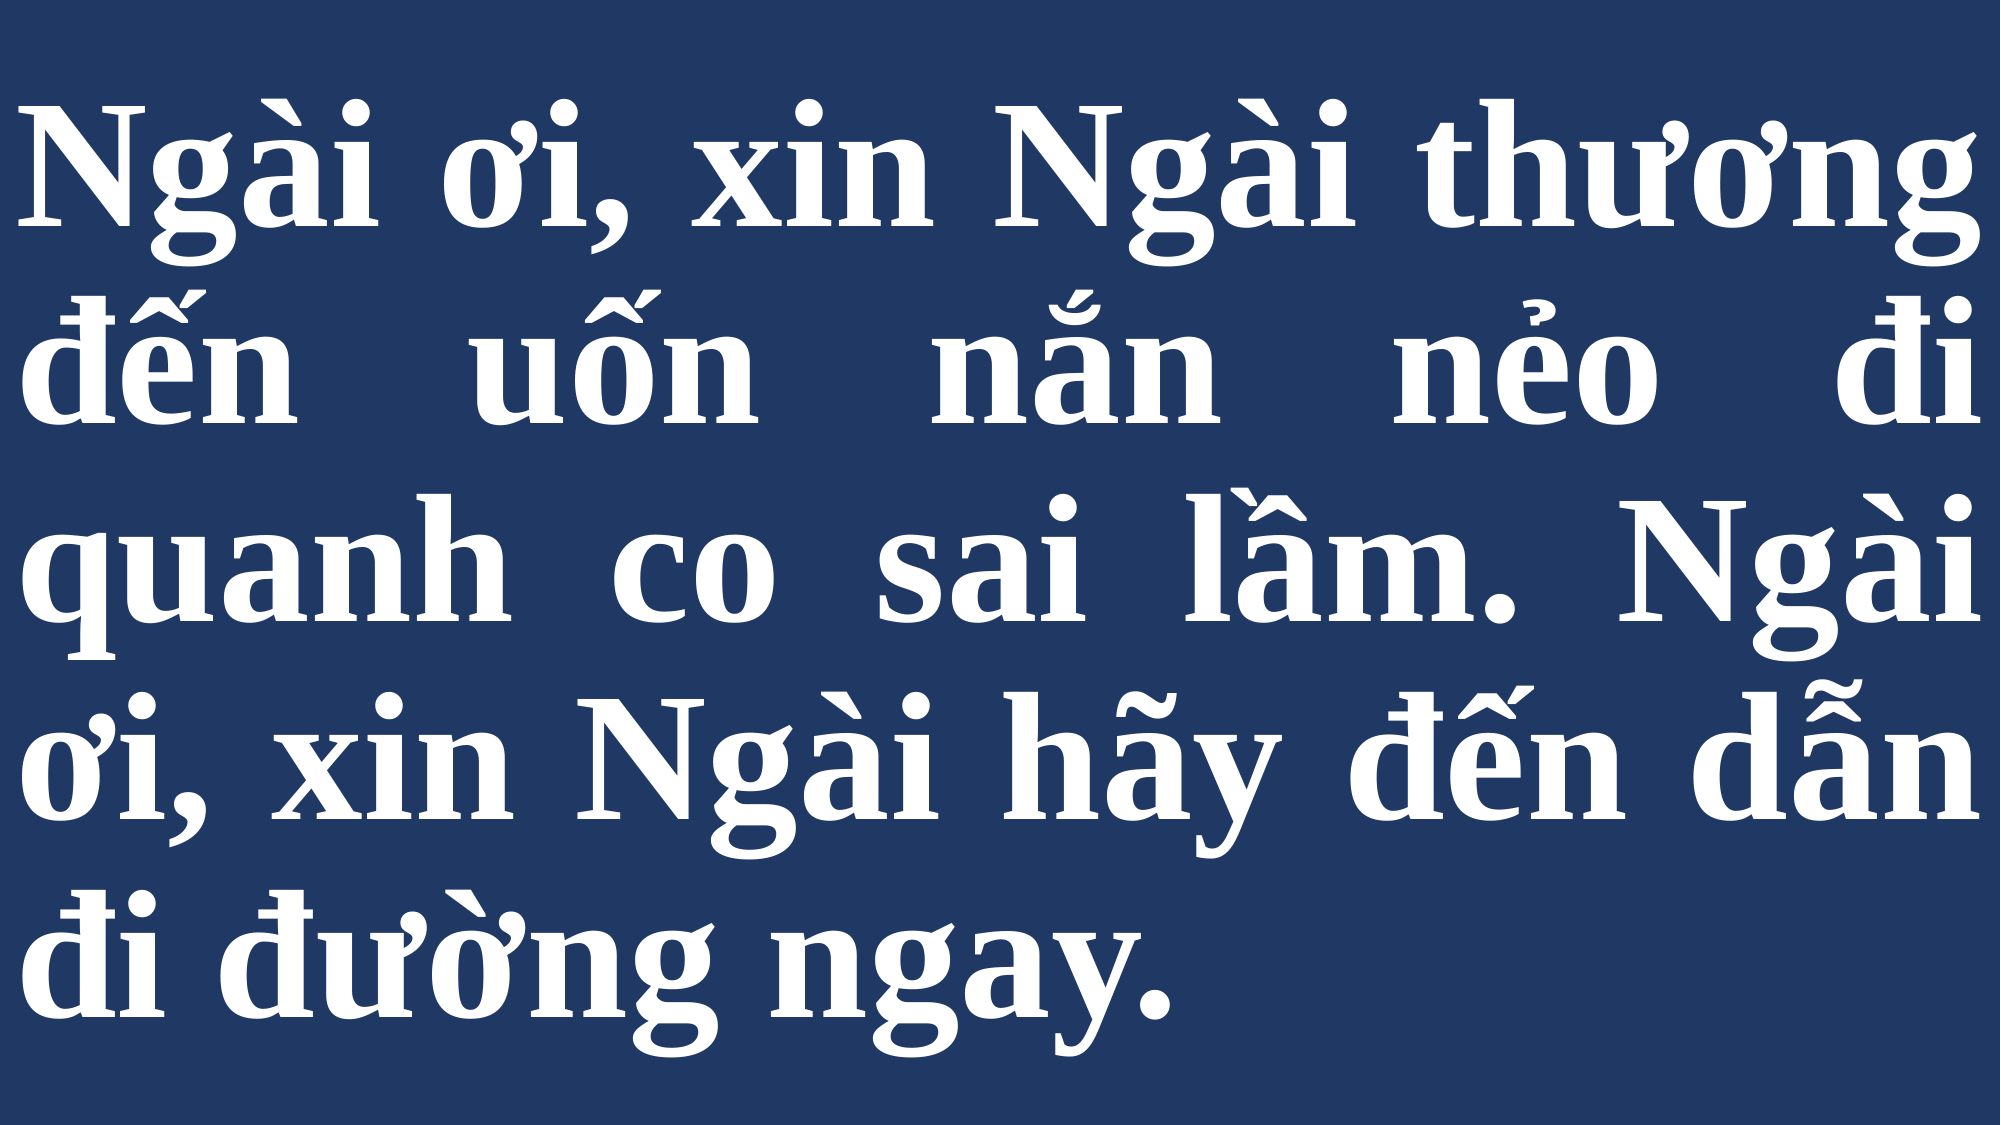

# Ngài ơi, xin Ngài thương đến uốn nắn nẻo đi quanh co sai lầm. Ngài ơi, xin Ngài hãy đến dẫn đi đường ngay.